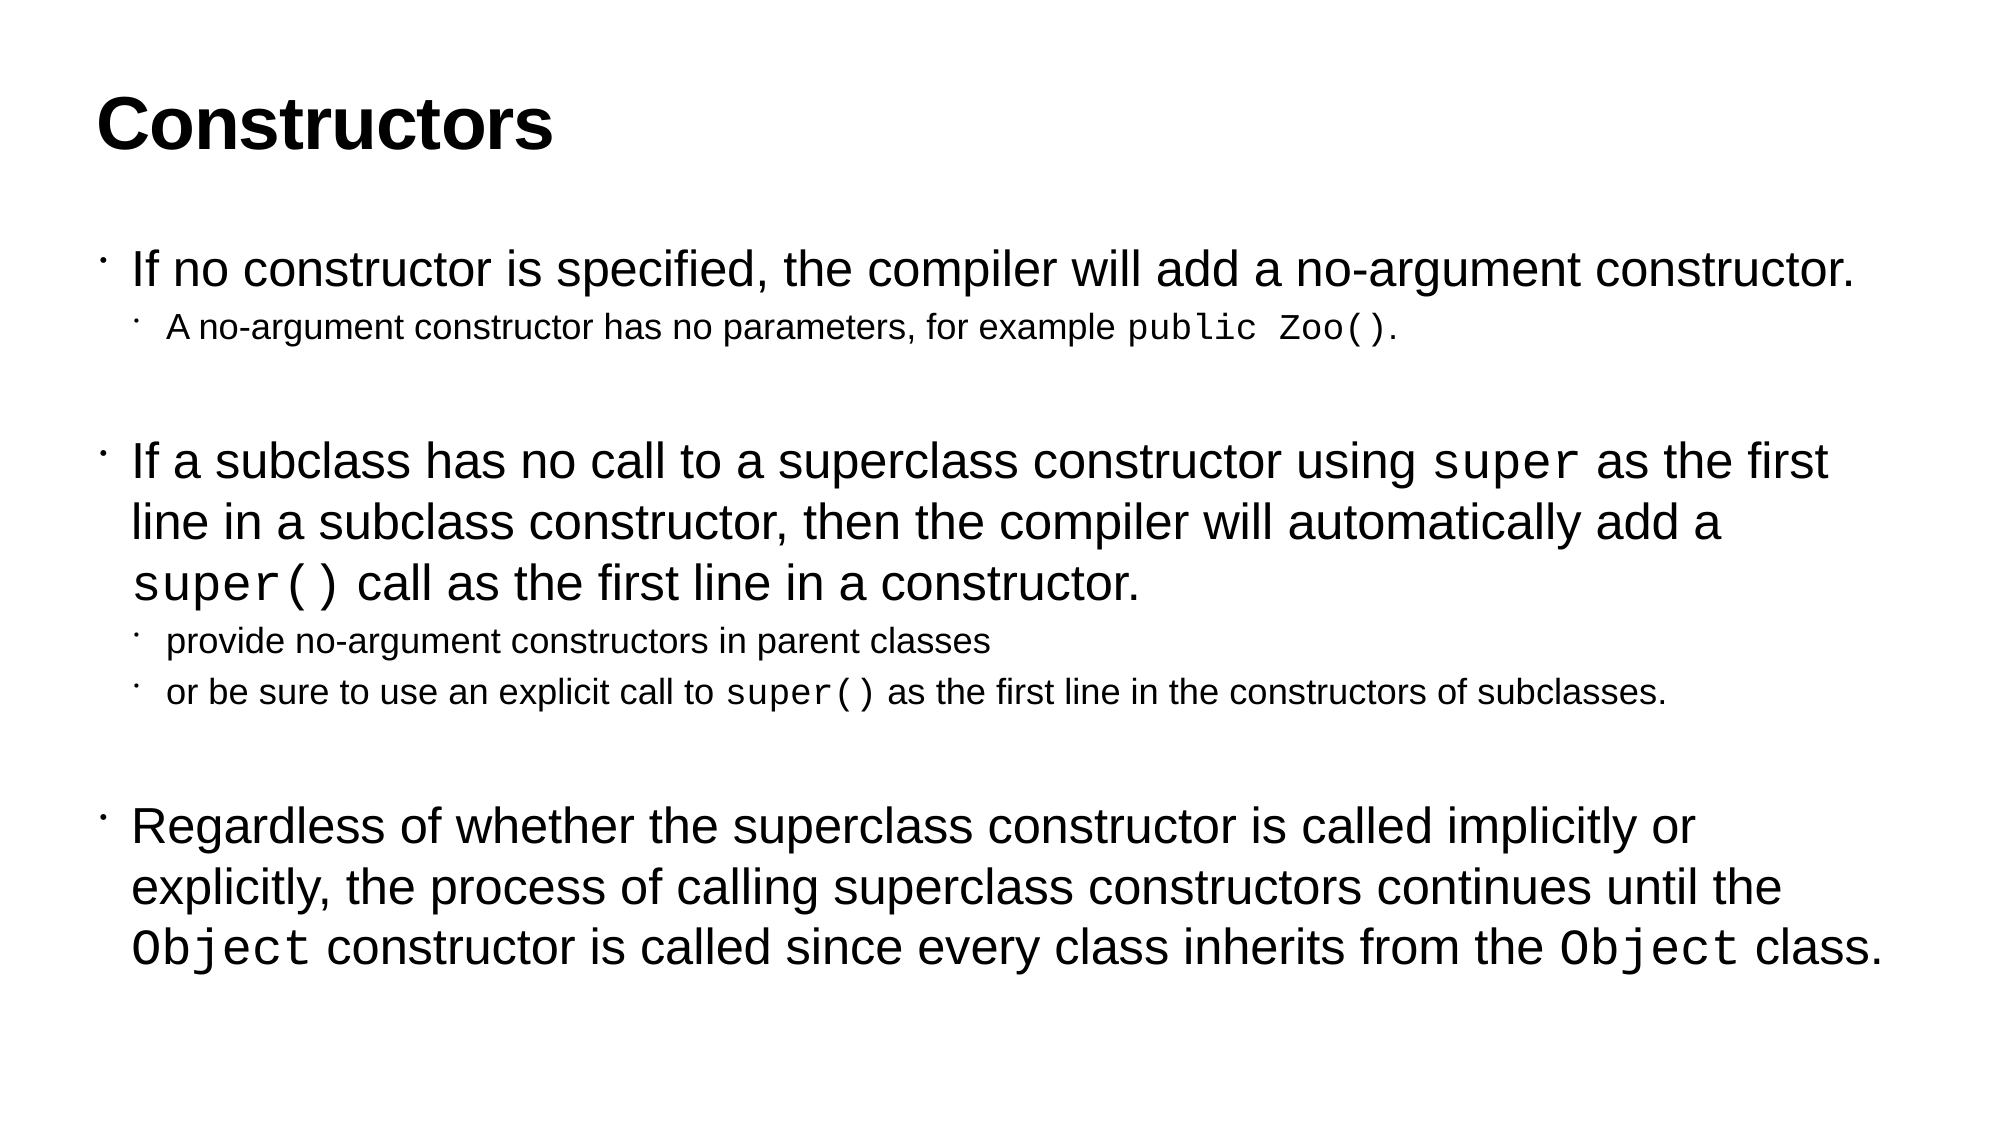

# Constructors
If no constructor is specified, the compiler will add a no-argument constructor.
A no-argument constructor has no parameters, for example public Zoo().

If a subclass has no call to a superclass constructor using super as the first line in a subclass constructor, then the compiler will automatically add a super() call as the first line in a constructor.
provide no-argument constructors in parent classes
or be sure to use an explicit call to super() as the first line in the constructors of subclasses.

Regardless of whether the superclass constructor is called implicitly or explicitly, the process of calling superclass constructors continues until the Object constructor is called since every class inherits from the Object class.